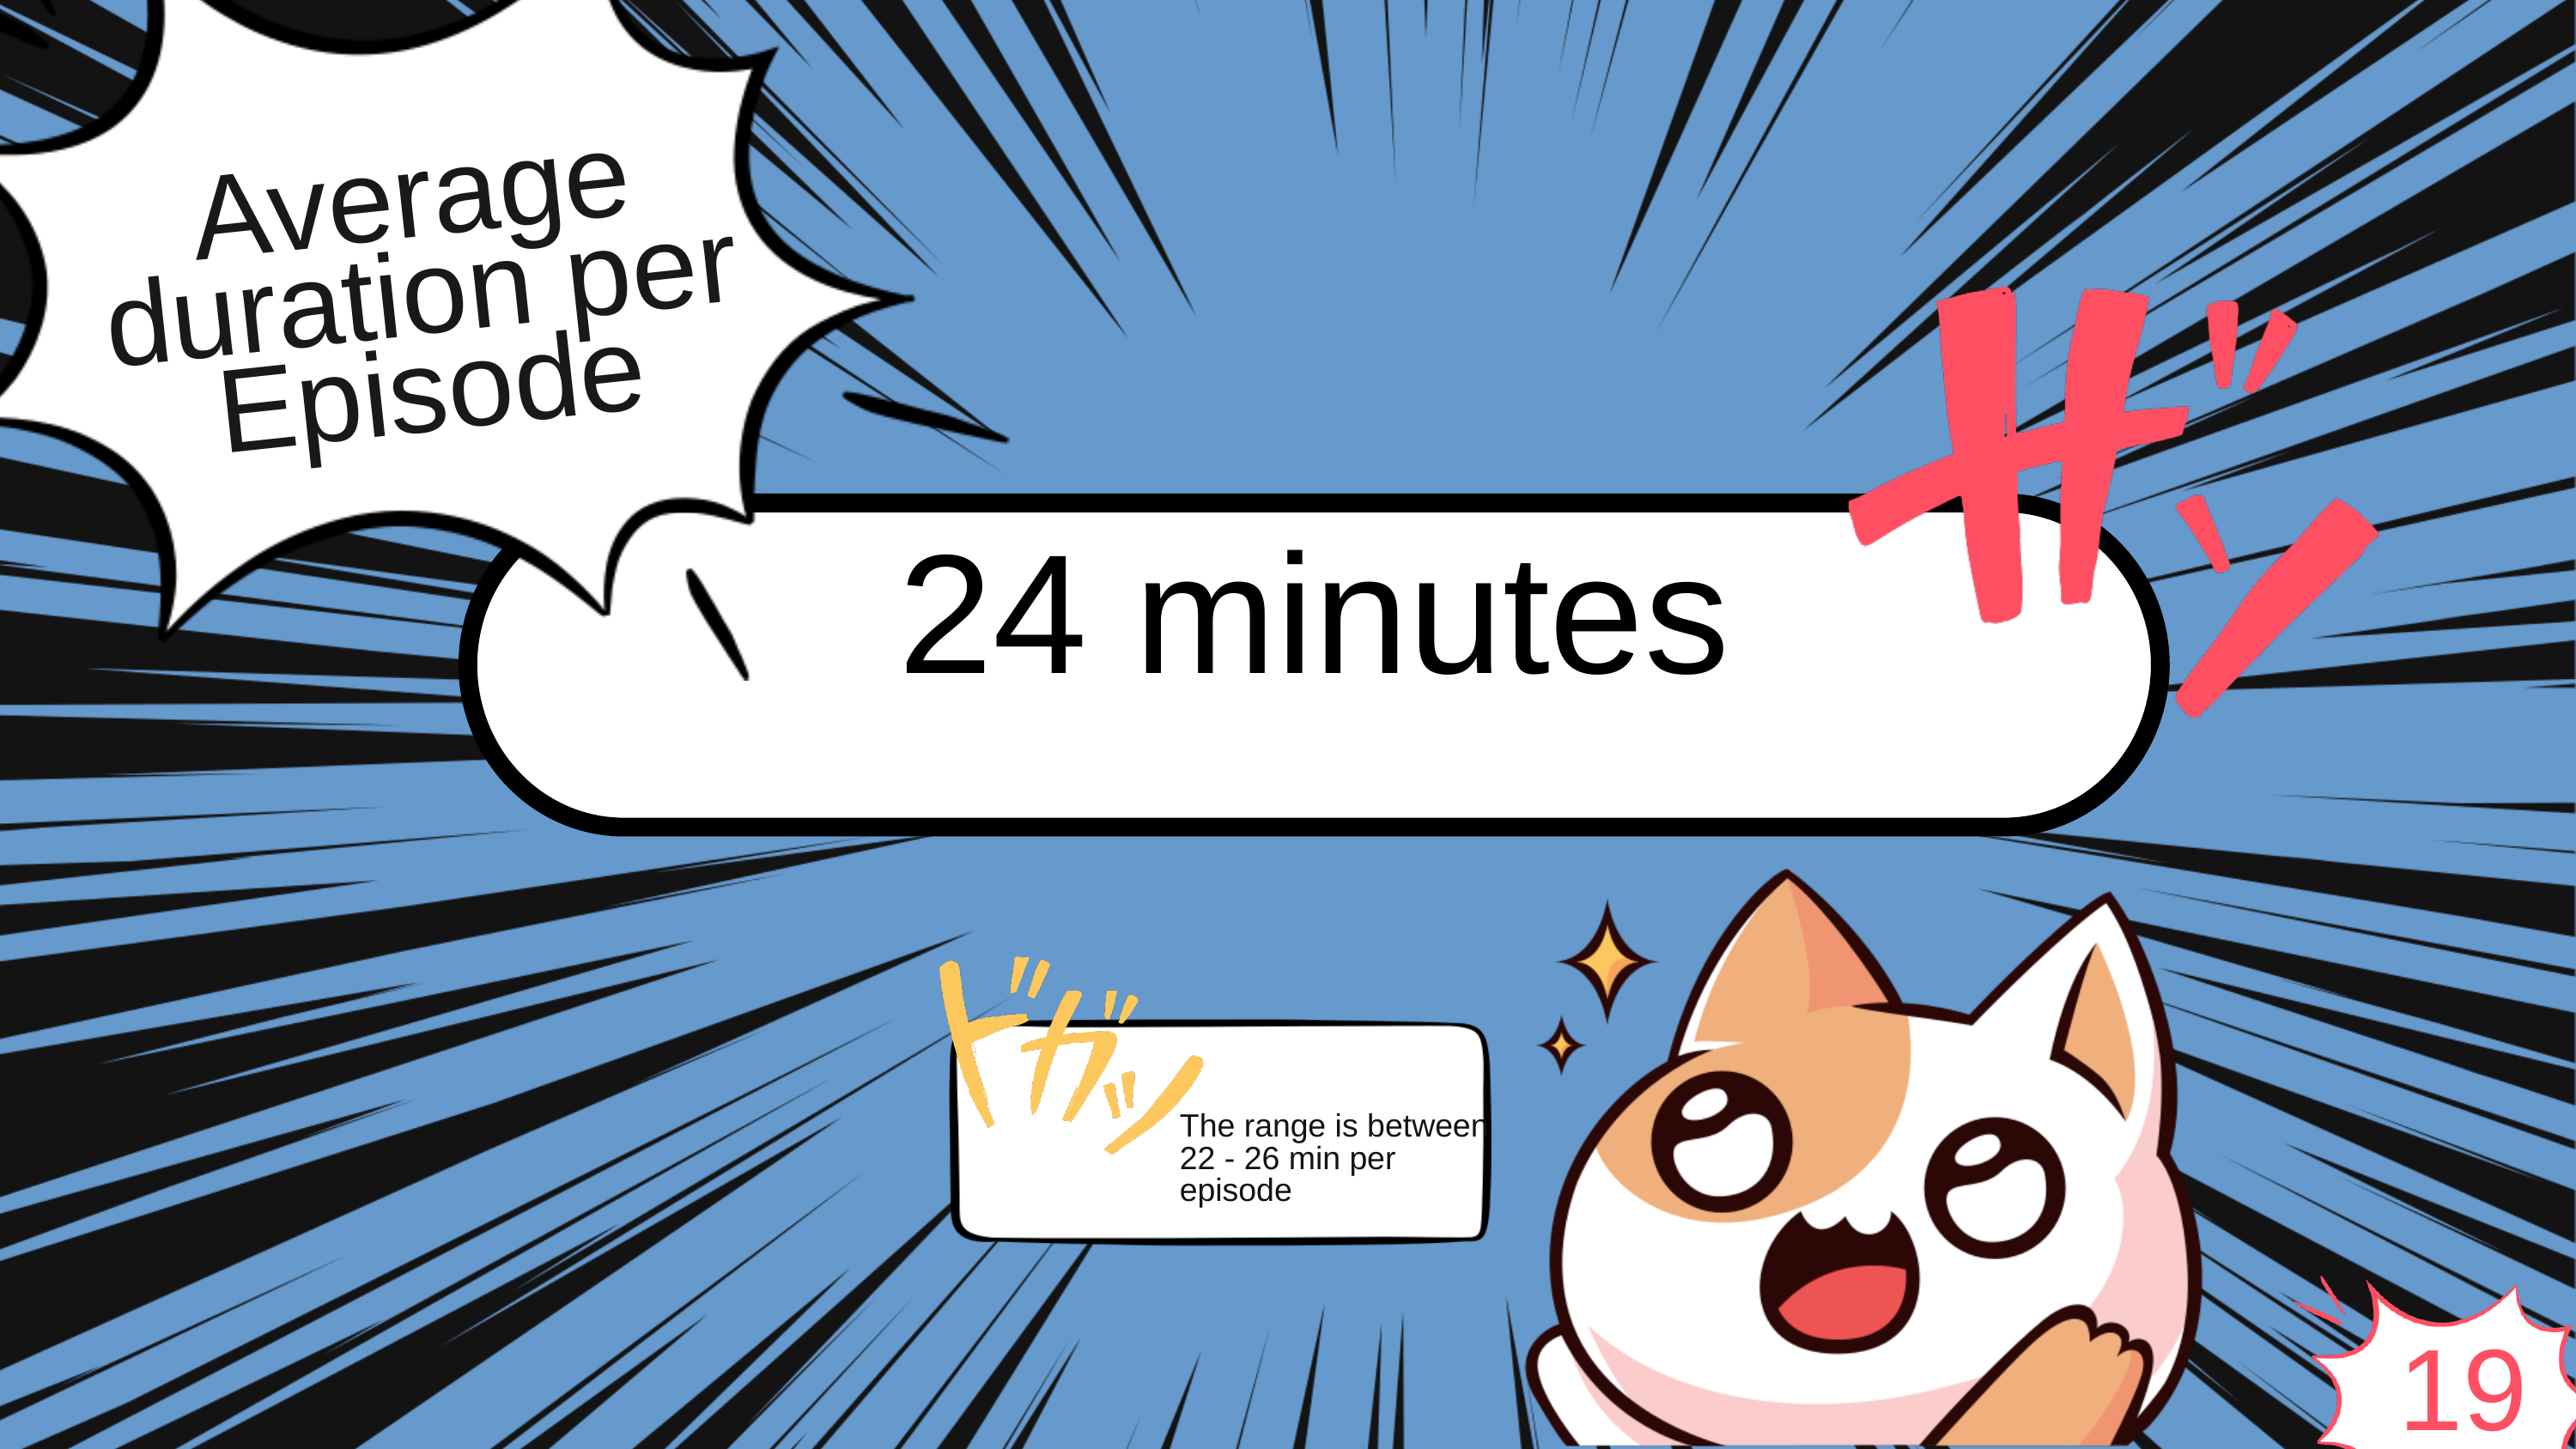

Average duration per Episode

24 minutes

The range is between 22 - 26 min per episode

19